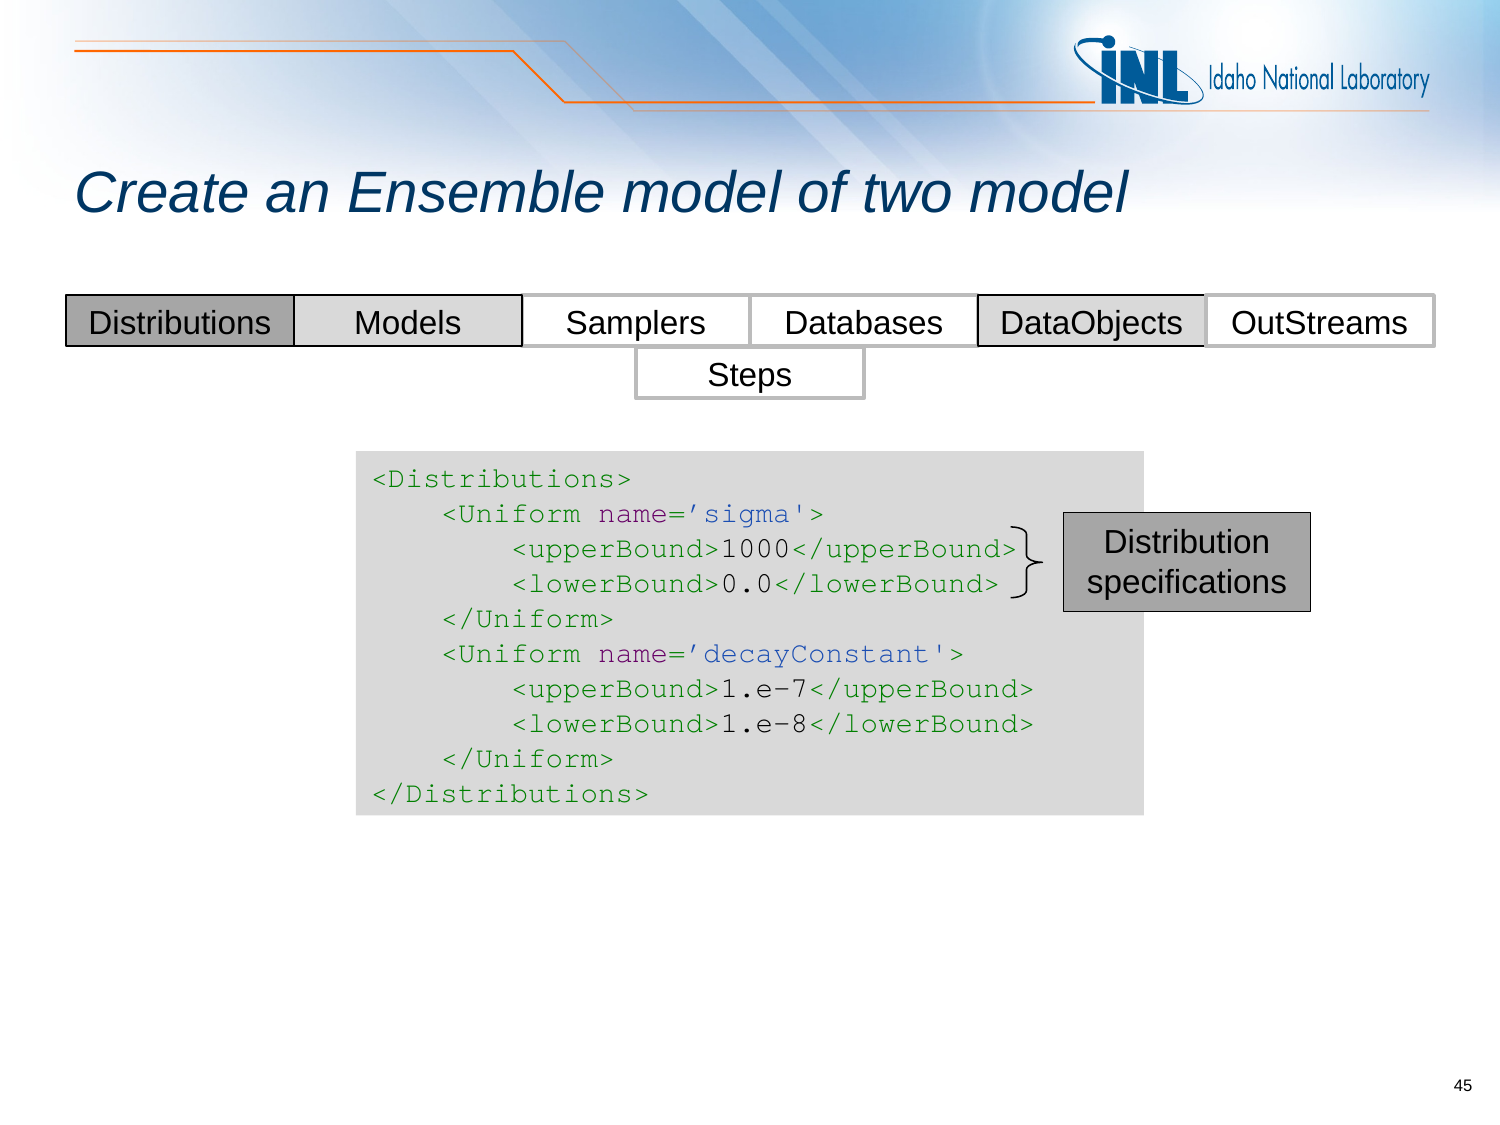

# Create an Ensemble model of two model
Distributions
Models
Samplers
Databases
DataObjects
OutStreams
Steps
<Distributions>
    <Uniform name=’sigma'>
        <upperBound>1000</upperBound>
        <lowerBound>0.0</lowerBound>
    </Uniform>
    <Uniform name=’decayConstant'>
        <upperBound>1.e-7</upperBound>
        <lowerBound>1.e-8</lowerBound>
    </Uniform>
</Distributions>
Distribution specifications

45